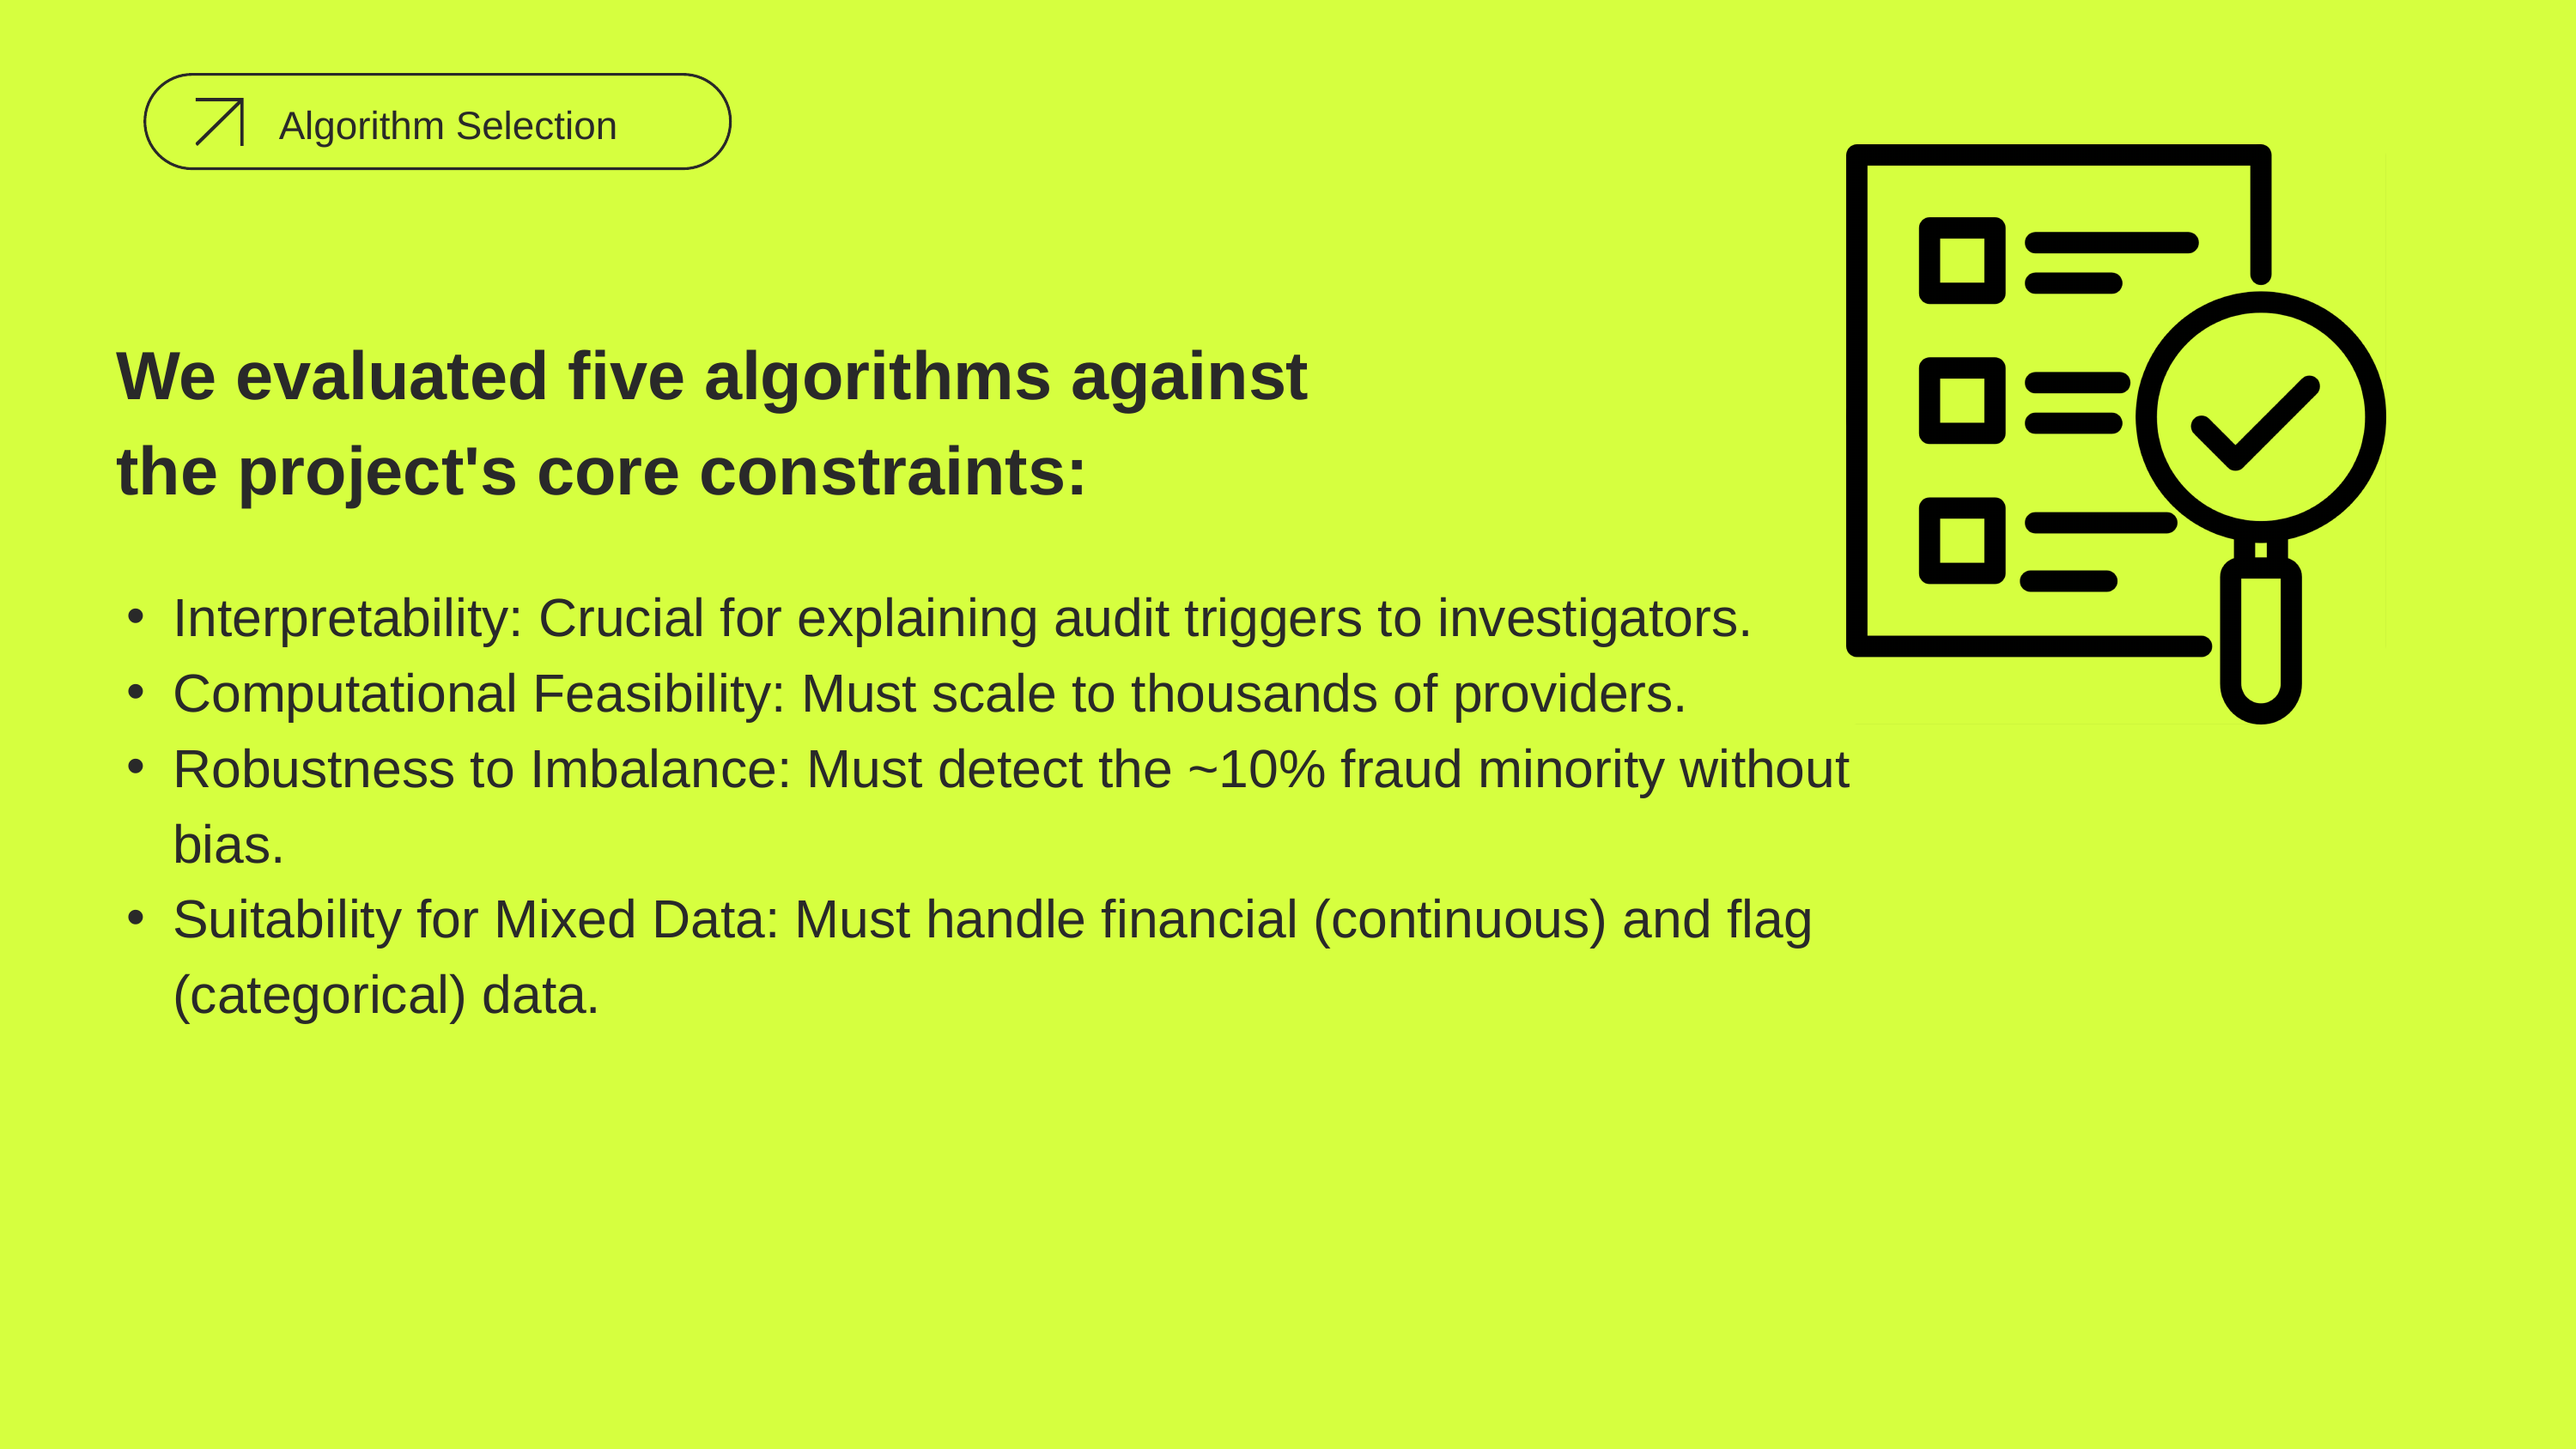

Algorithm Selection

We evaluated five algorithms against the project's core constraints:

Interpretability: Crucial for explaining audit triggers to investigators.
Computational Feasibility: Must scale to thousands of providers.
Robustness to Imbalance: Must detect the ~10% fraud minority without bias.
Suitability for Mixed Data: Must handle financial (continuous) and flag (categorical) data.